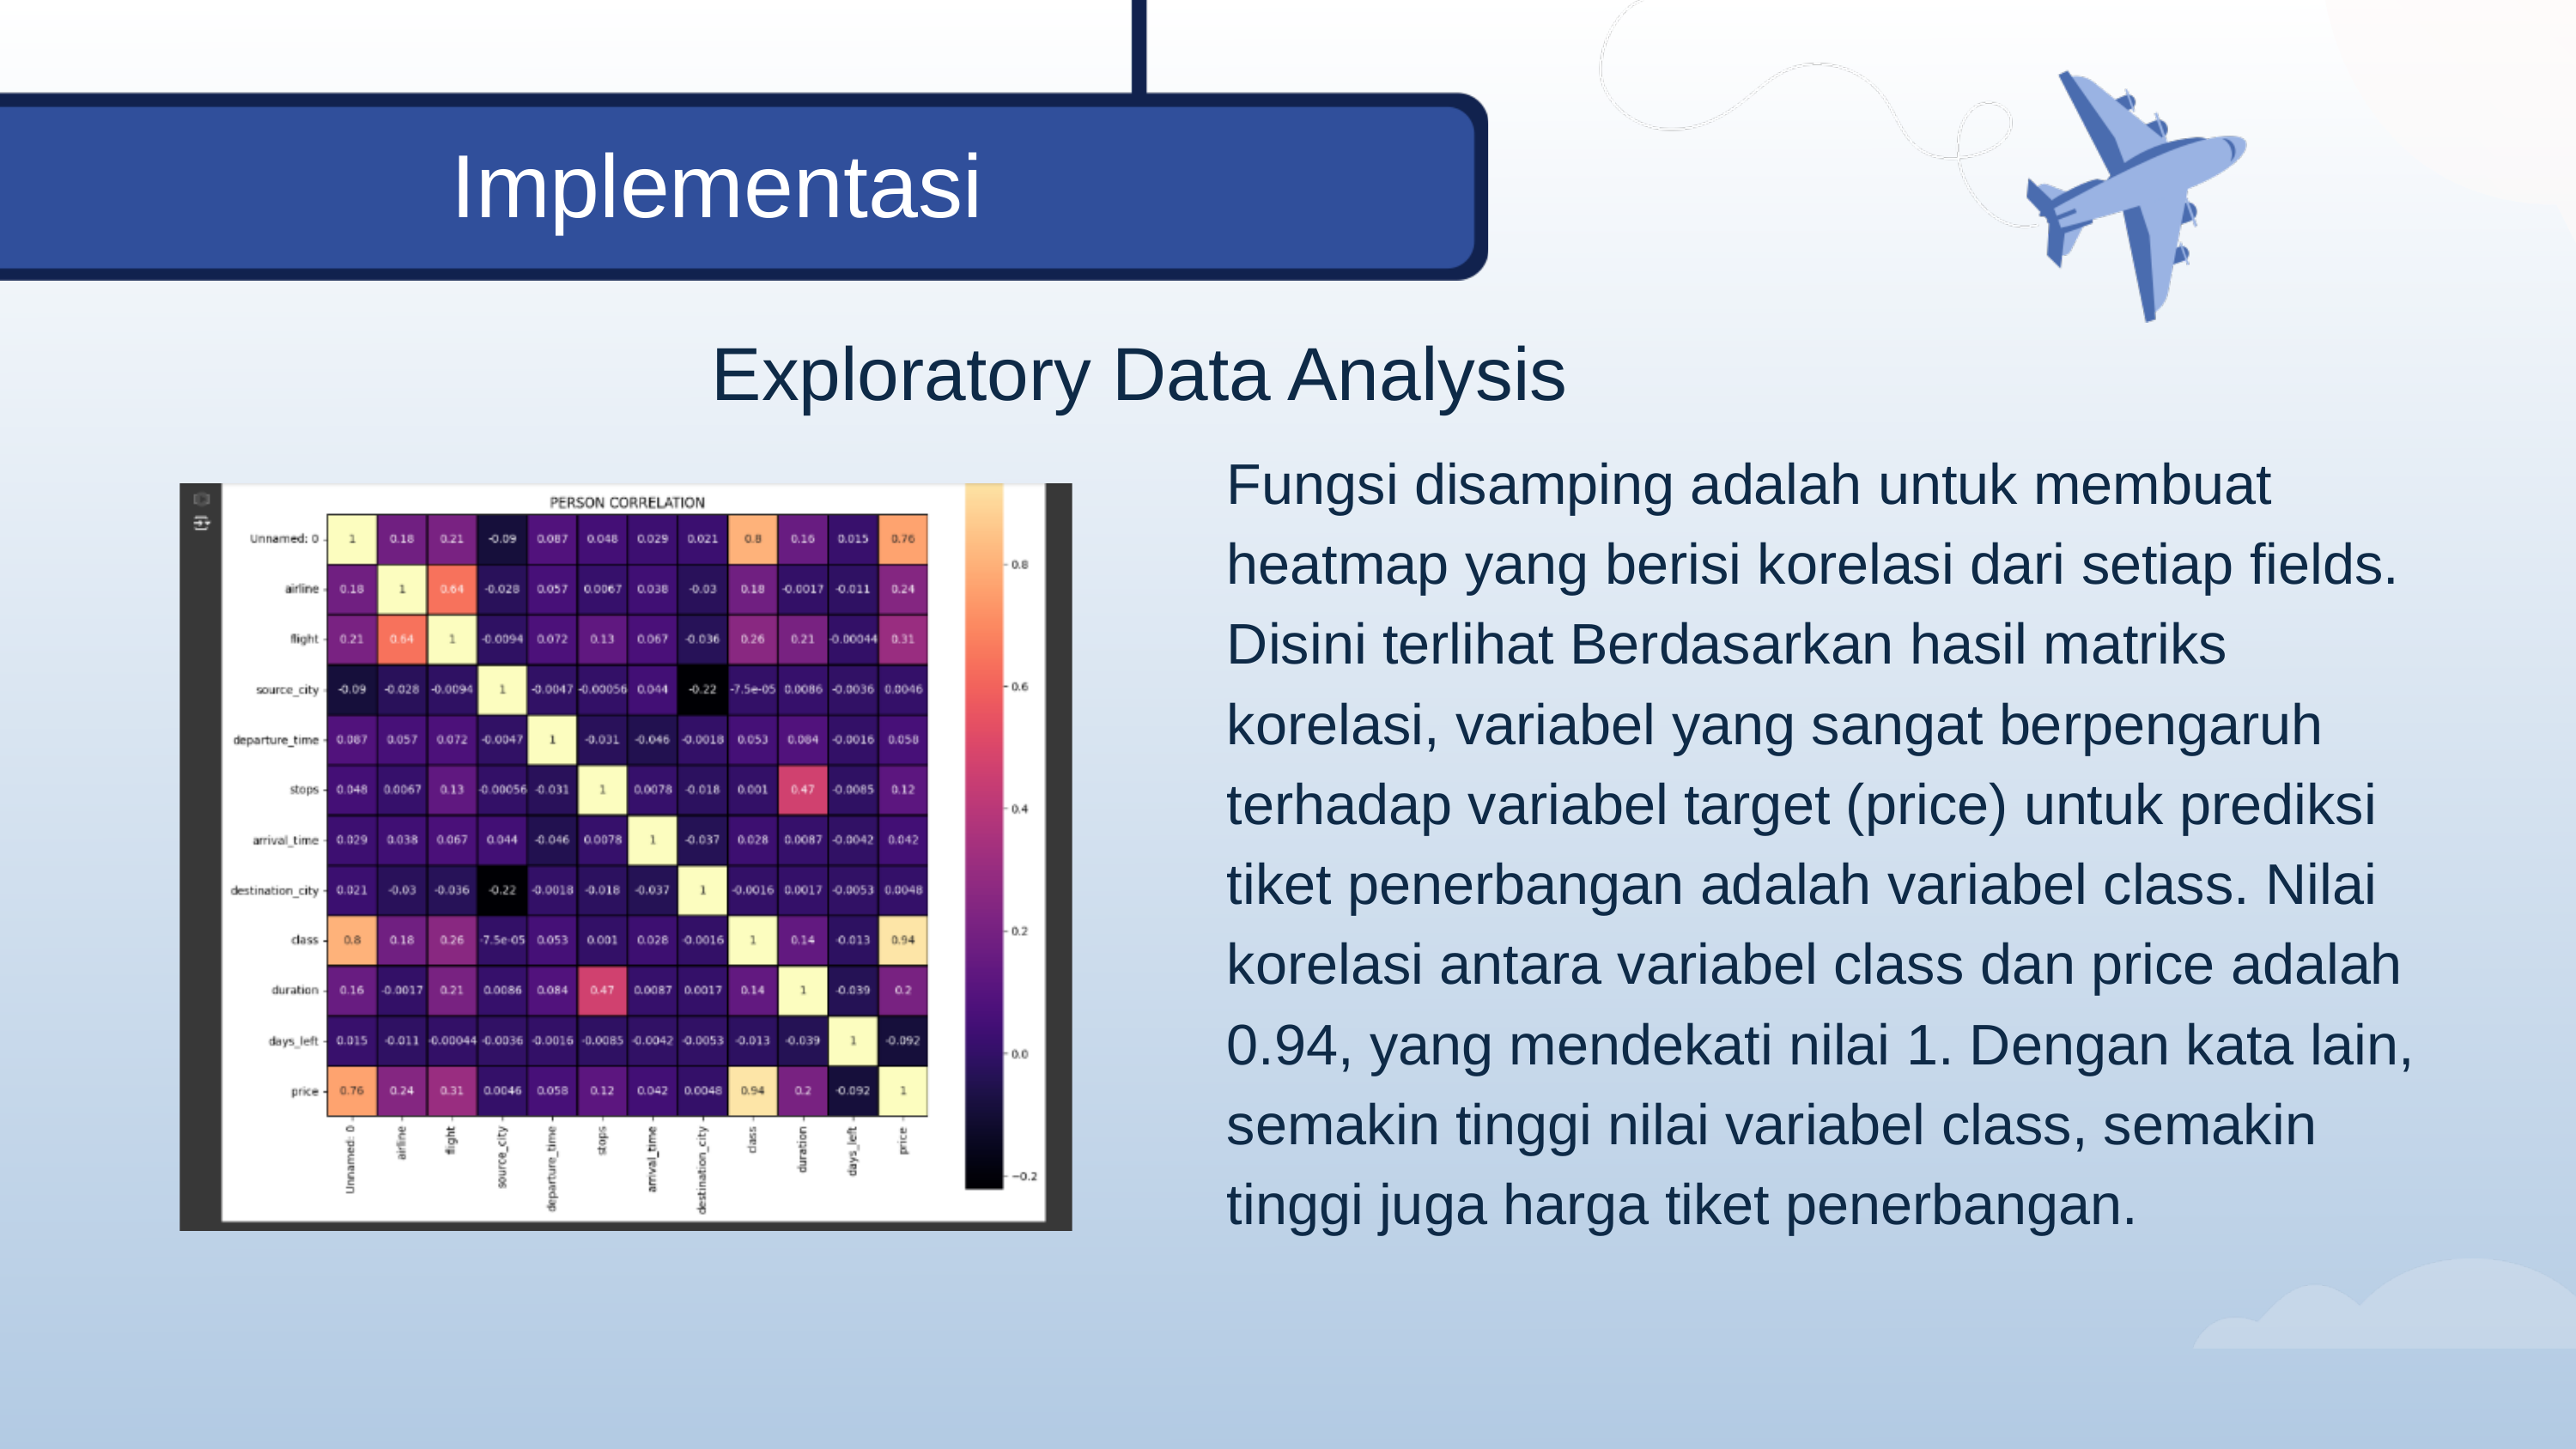

Implementasi
Exploratory Data Analysis
Fungsi disamping adalah untuk membuat heatmap yang berisi korelasi dari setiap fields. Disini terlihat Berdasarkan hasil matriks korelasi, variabel yang sangat berpengaruh terhadap variabel target (price) untuk prediksi tiket penerbangan adalah variabel class. Nilai korelasi antara variabel class dan price adalah 0.94, yang mendekati nilai 1. Dengan kata lain, semakin tinggi nilai variabel class, semakin tinggi juga harga tiket penerbangan.